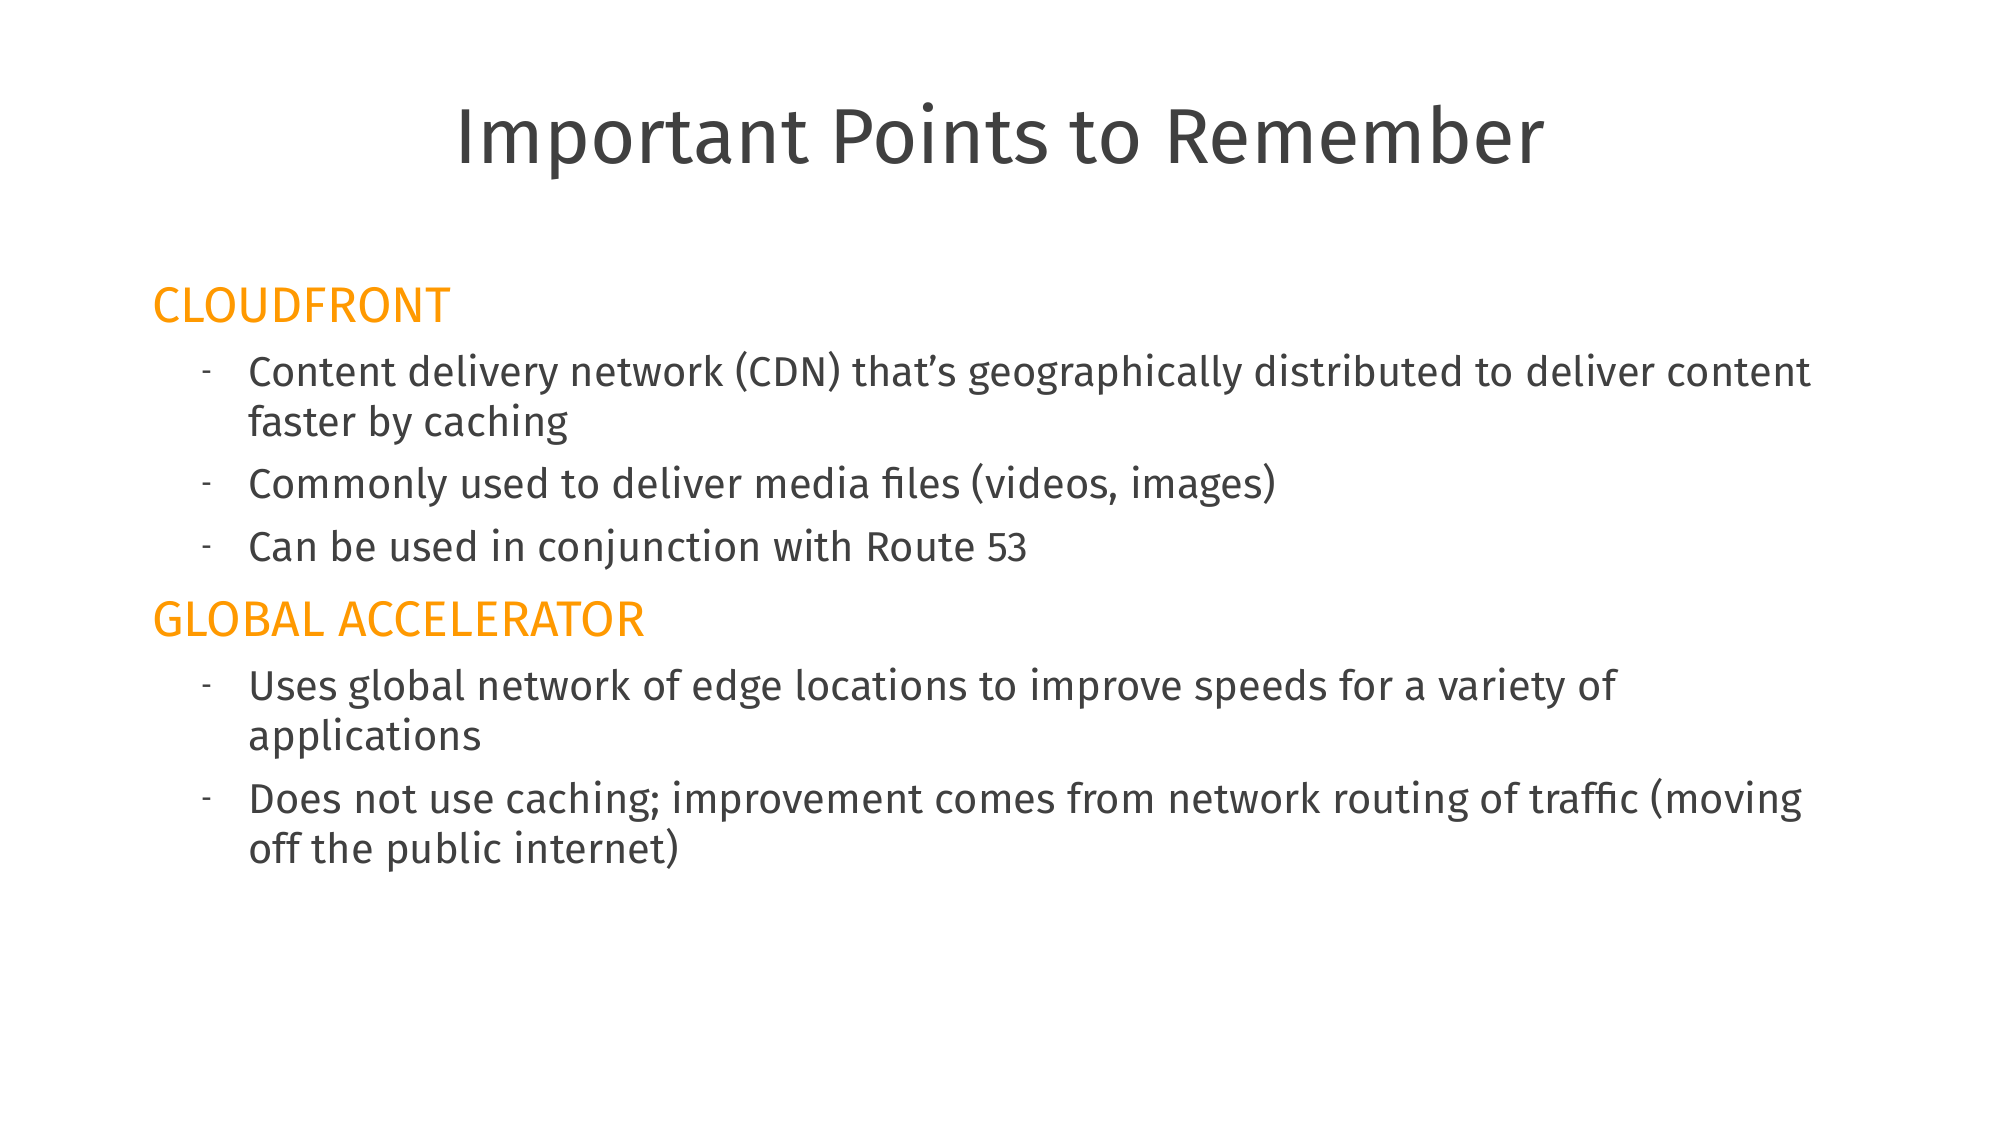

# Important Points to Remember
CLOUDFRONT
Content delivery network (CDN) that’s geographically distributed to deliver content faster by caching
Commonly used to deliver media files (videos, images)
Can be used in conjunction with Route 53
GLOBAL ACCELERATOR
Uses global network of edge locations to improve speeds for a variety of applications
Does not use caching; improvement comes from network routing of traffic (moving off the public internet)